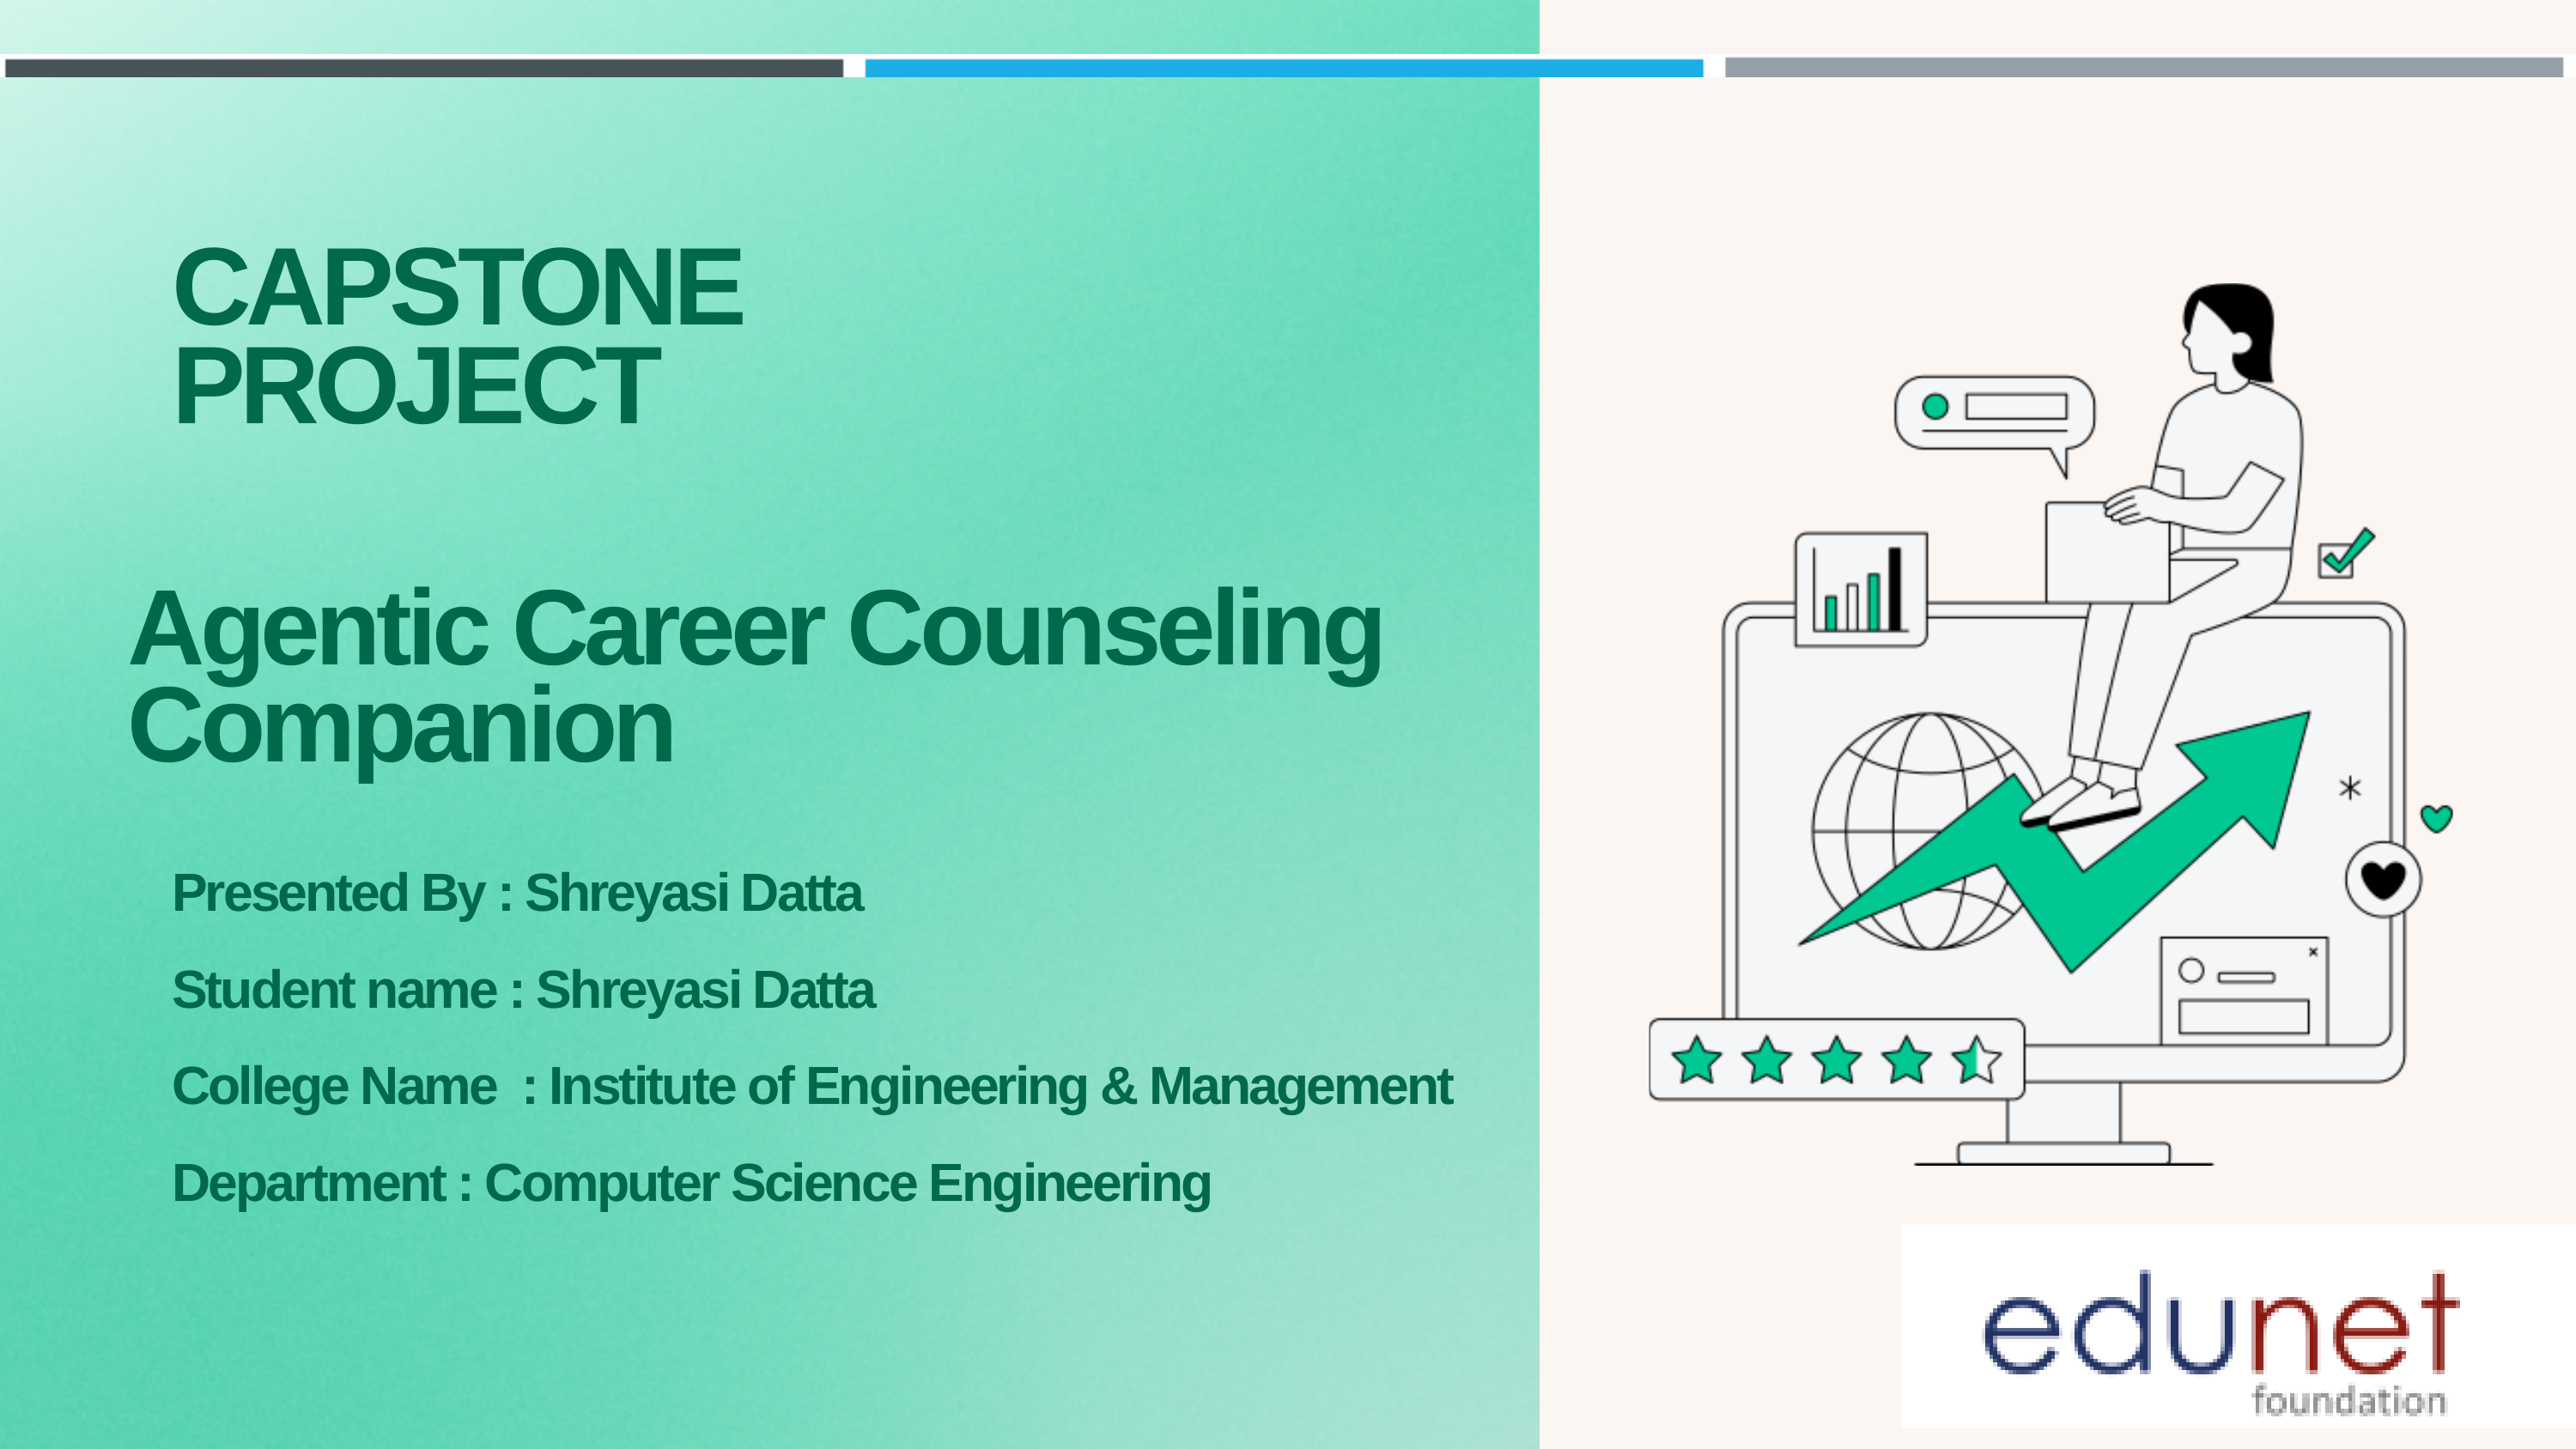

CAPSTONE PROJECT

Agentic Career Counseling Companion

Presented By : Shreyasi Datta

Student name : Shreyasi Datta

College Name  : Institute of Engineering & Management

Department : Computer Science Engineering